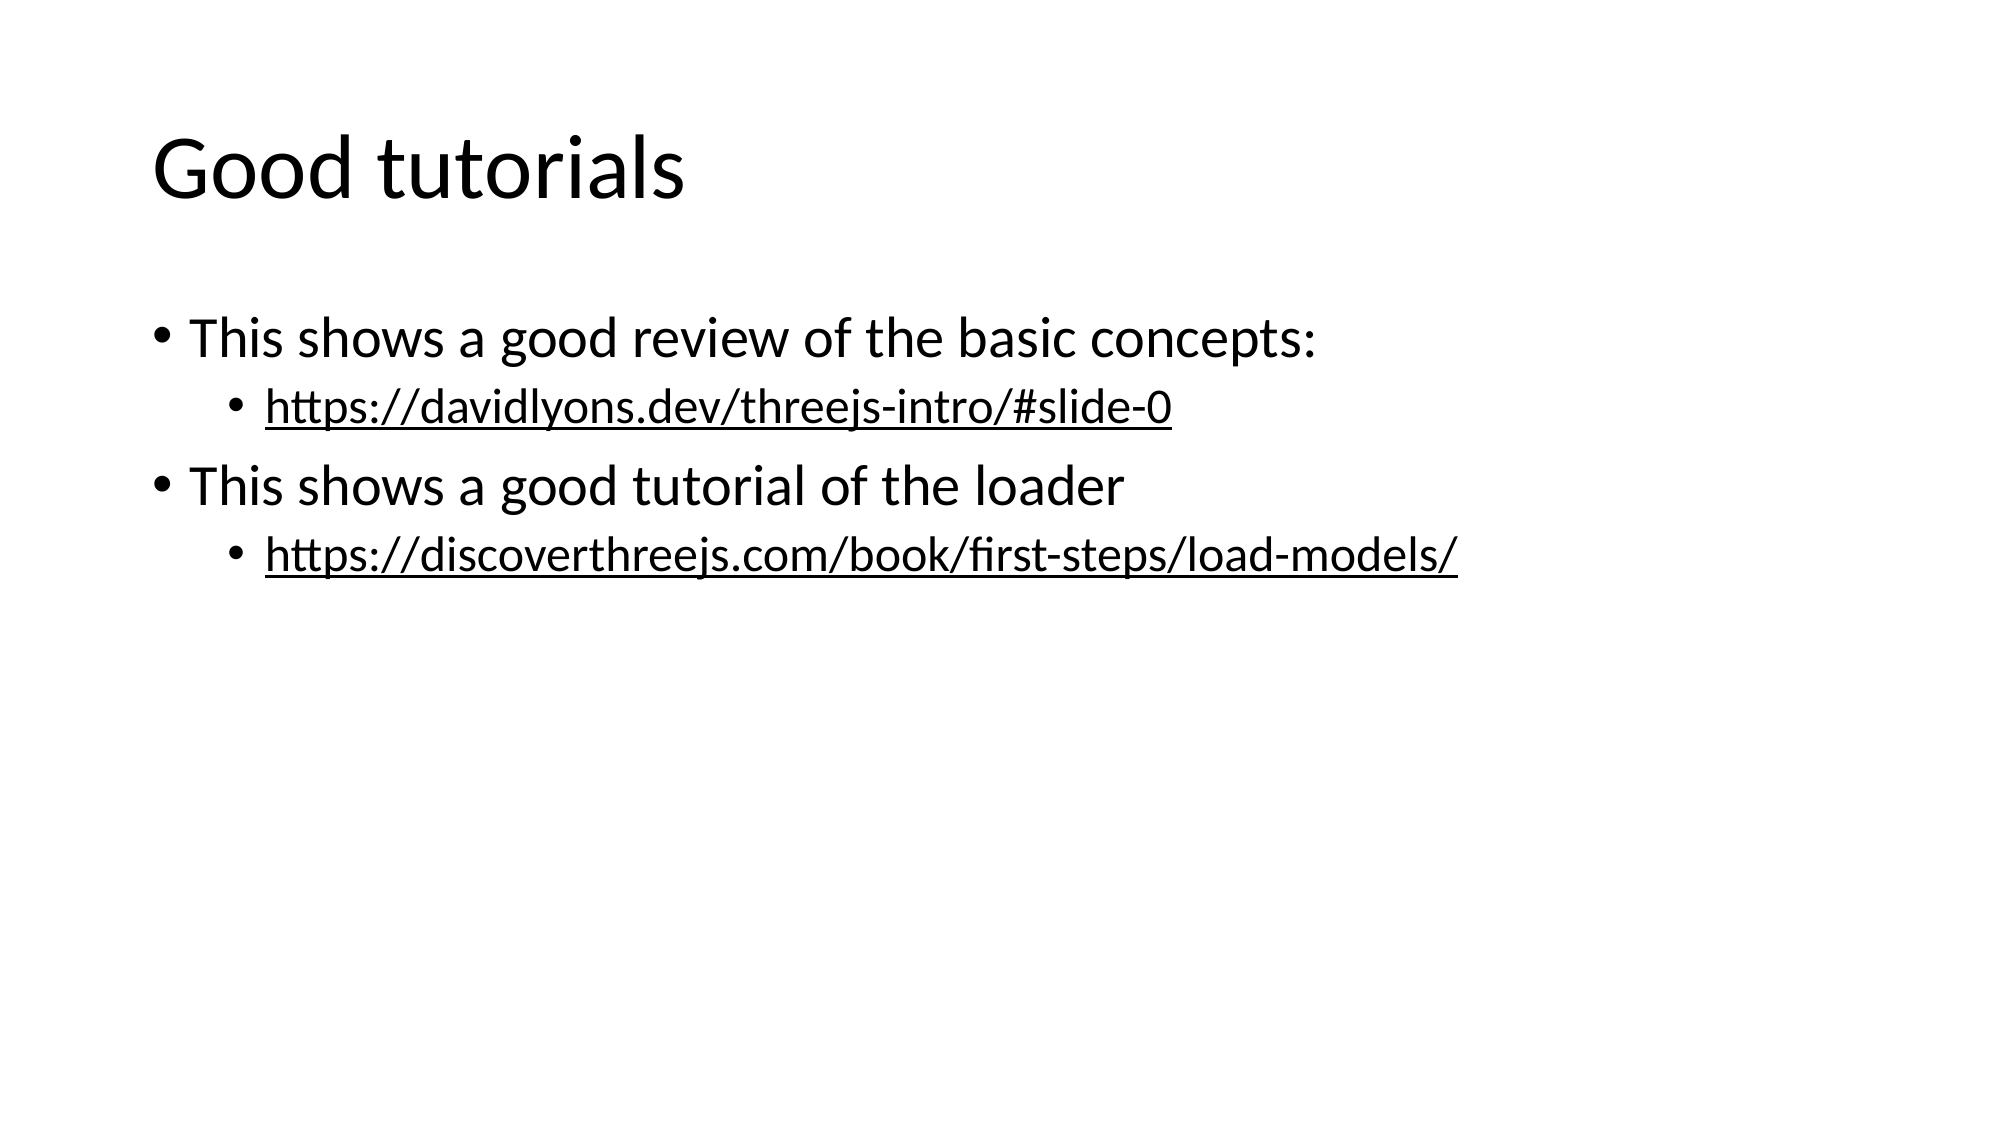

# Good tutorials
This shows a good review of the basic concepts:
https://davidlyons.dev/threejs-intro/#slide-0
This shows a good tutorial of the loader
https://discoverthreejs.com/book/first-steps/load-models/